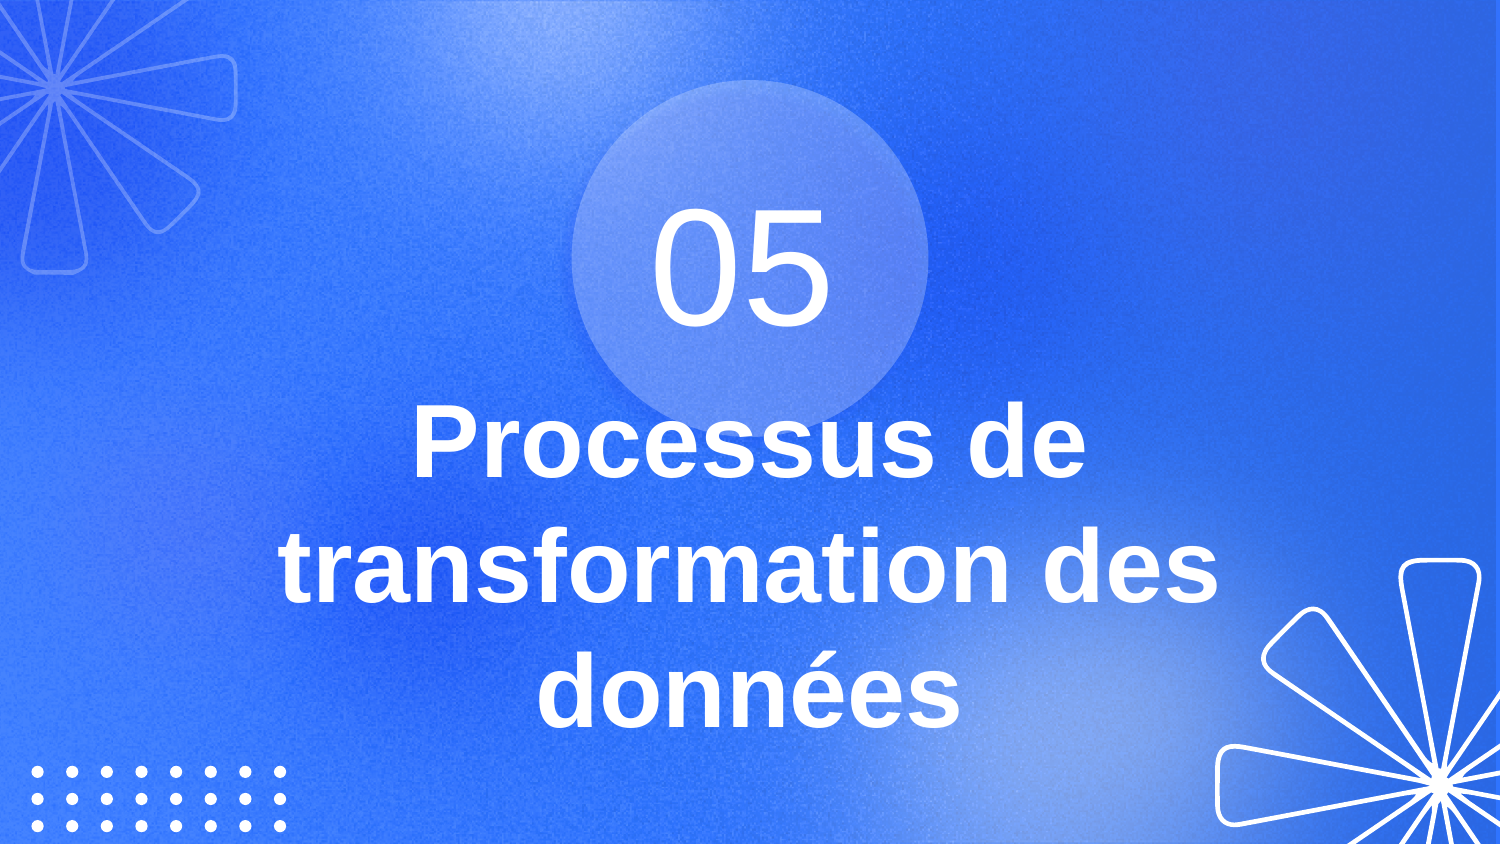

05
# Processus de transformation des données